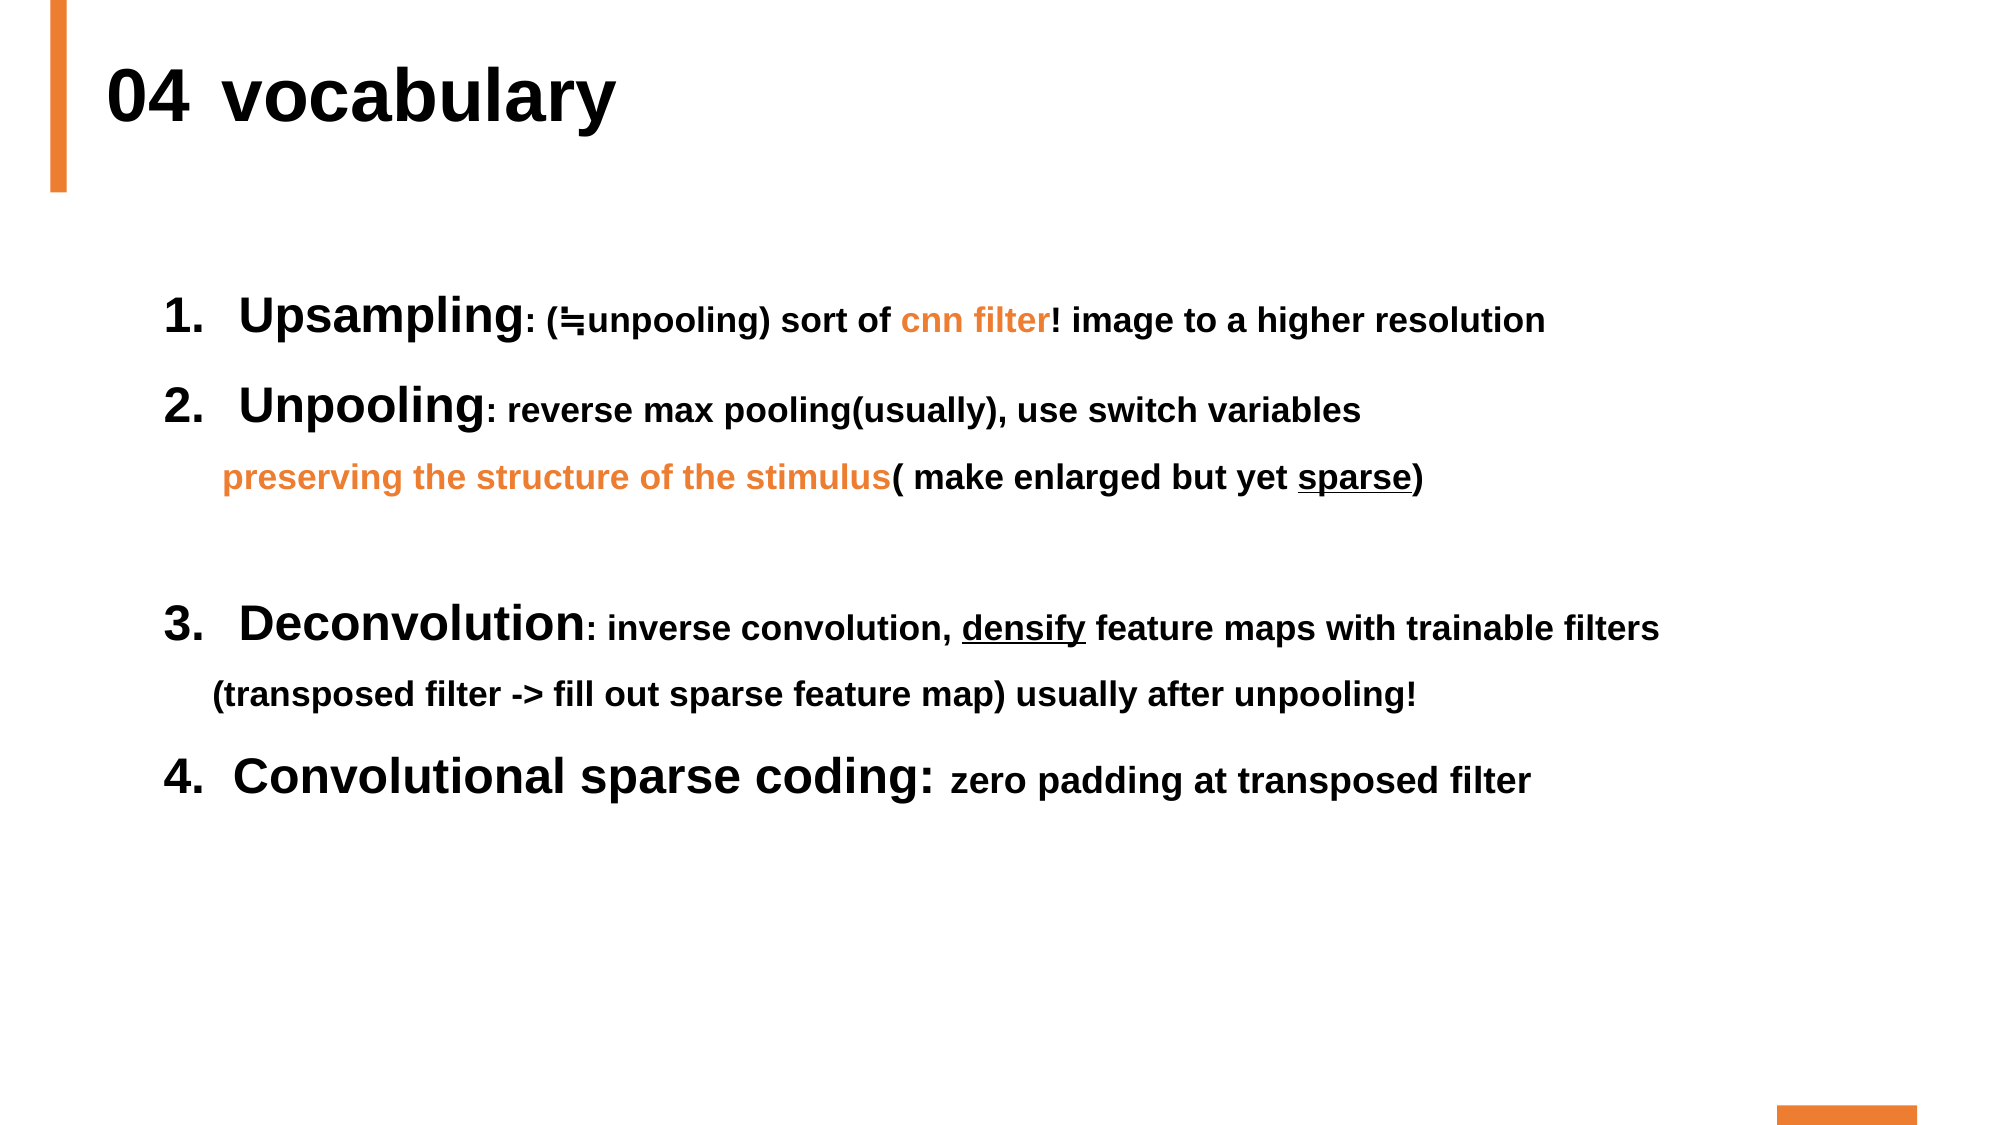

04
vocabulary
Upsampling: (≒unpooling) sort of cnn filter! image to a higher resolution
Unpooling: reverse max pooling(usually), use switch variables
      preserving the structure of the stimulus( make enlarged but yet sparse)

Deconvolution: inverse convolution, densify feature maps with trainable filters
     (transposed filter -> fill out sparse feature map) usually after unpooling!
4.  Convolutional sparse coding: zero padding at transposed filter